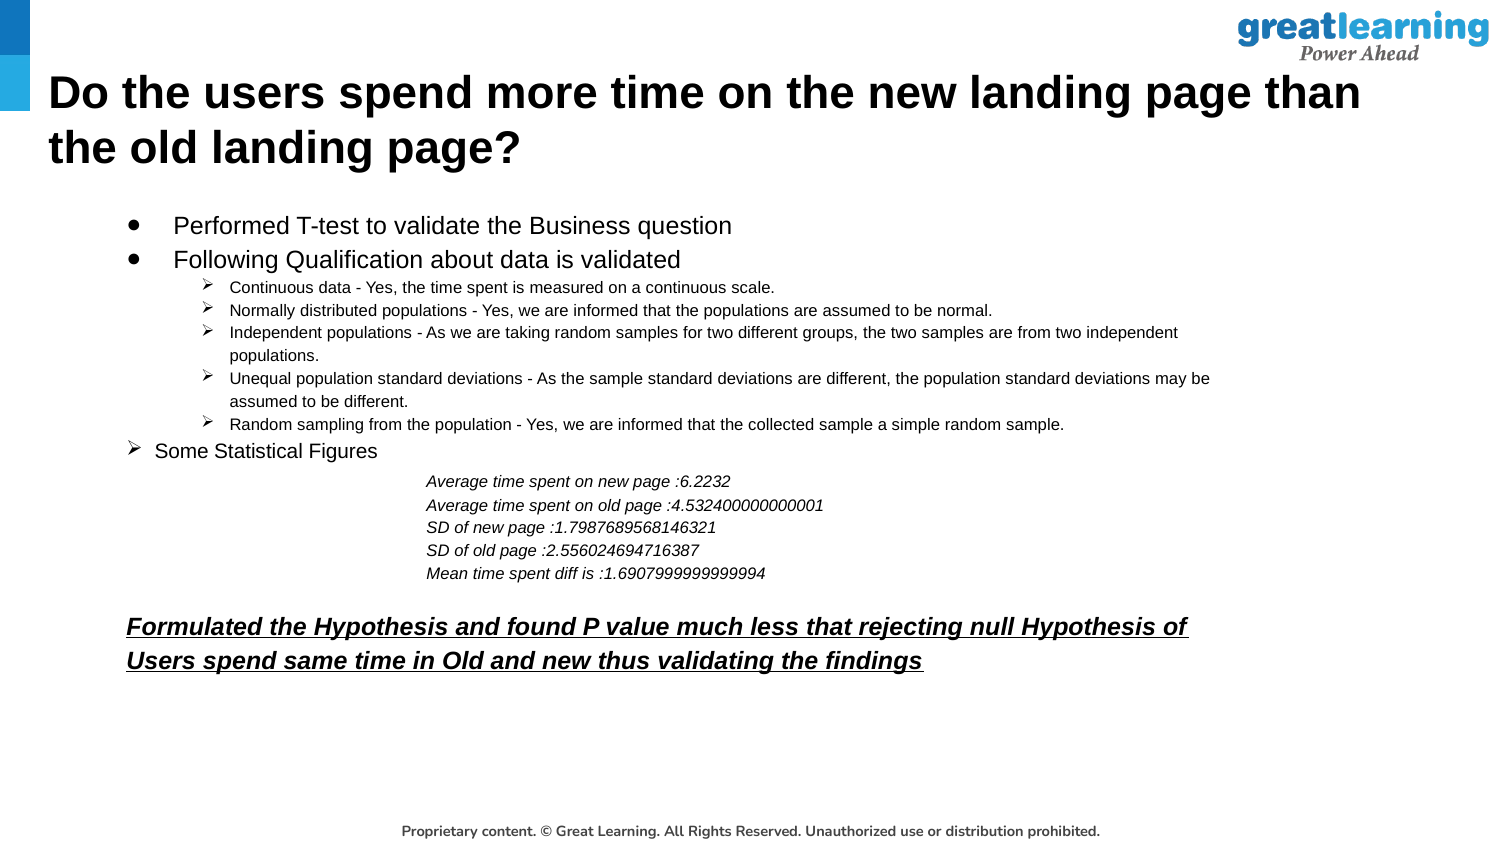

# Do the users spend more time on the new landing page than the old landing page?
Performed T-test to validate the Business question
Following Qualification about data is validated
Continuous data - Yes, the time spent is measured on a continuous scale.
Normally distributed populations - Yes, we are informed that the populations are assumed to be normal.
Independent populations - As we are taking random samples for two different groups, the two samples are from two independent populations.
Unequal population standard deviations - As the sample standard deviations are different, the population standard deviations may be assumed to be different.
Random sampling from the population - Yes, we are informed that the collected sample a simple random sample.
Some Statistical Figures
		Average time spent on new page :6.2232
		Average time spent on old page :4.532400000000001
		SD of new page :1.7987689568146321
		SD of old page :2.556024694716387
		Mean time spent diff is :1.6907999999999994

Formulated the Hypothesis and found P value much less that rejecting null Hypothesis of Users spend same time in Old and new thus validating the findings